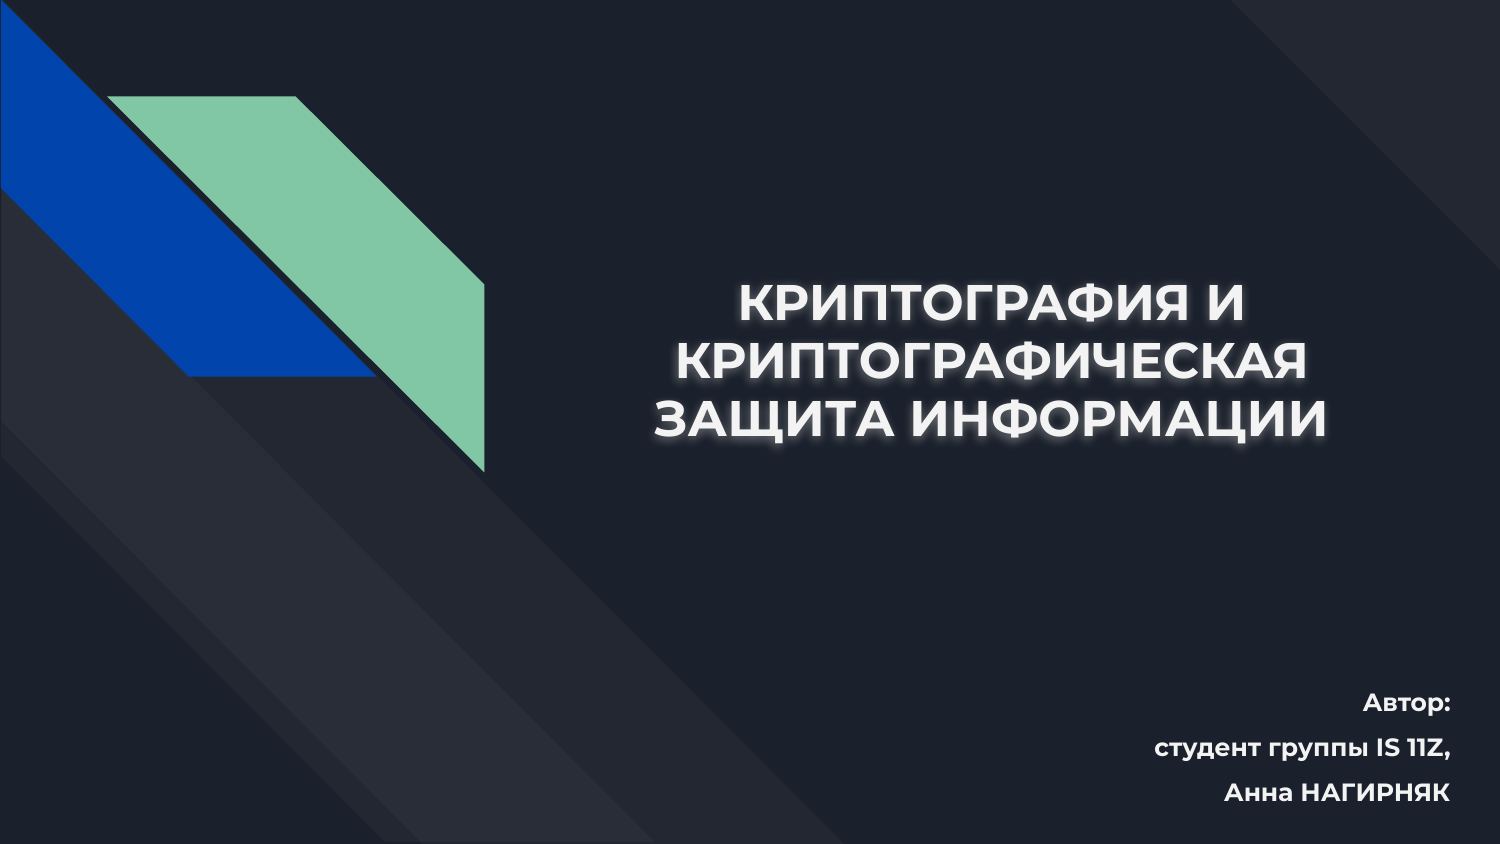

# КРИПТОГРАФИЯ И КРИПТОГРАФИЧЕСКАЯ ЗАЩИТА ИНФОРМАЦИИ

Автор:
студент группы IS 11Z,
Анна НАГИРНЯК